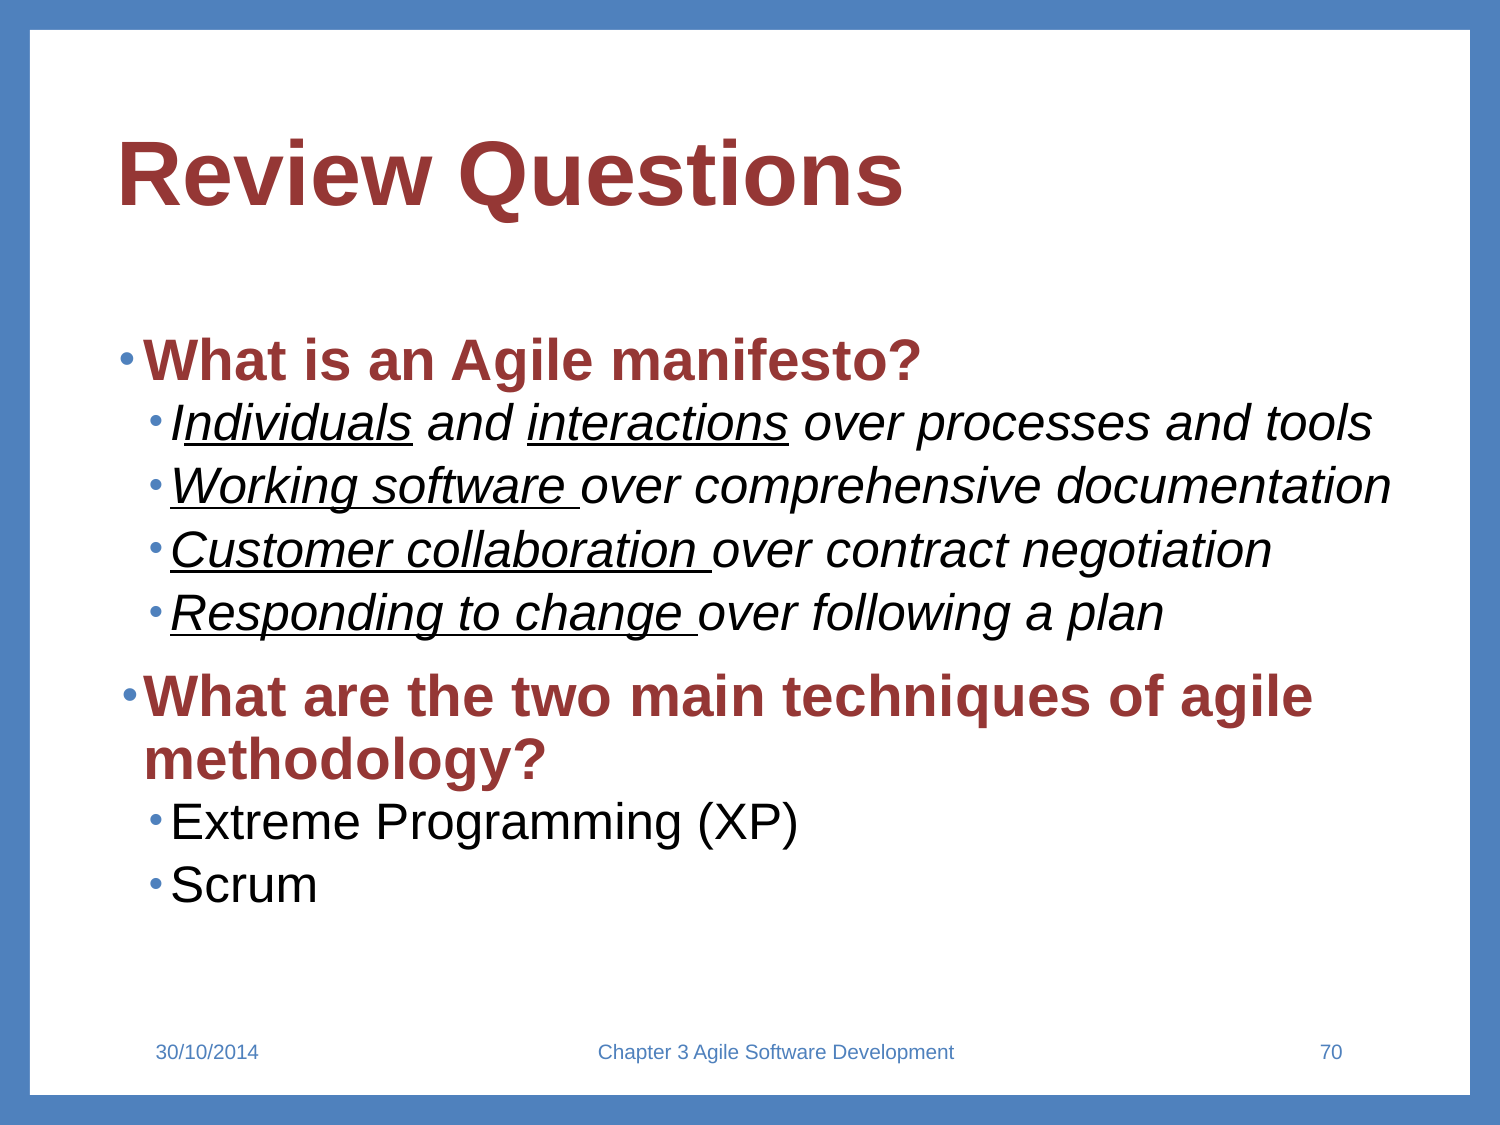

# Review Questions
What is an Agile manifesto?
Individuals and interactions over processes and tools
Working software over comprehensive documentation
Customer collaboration over contract negotiation
Responding to change over following a plan
What are the two main techniques of agile methodology?
Extreme Programming (XP)
Scrum

30/10/2014
Chapter 3 Agile Software Development
70